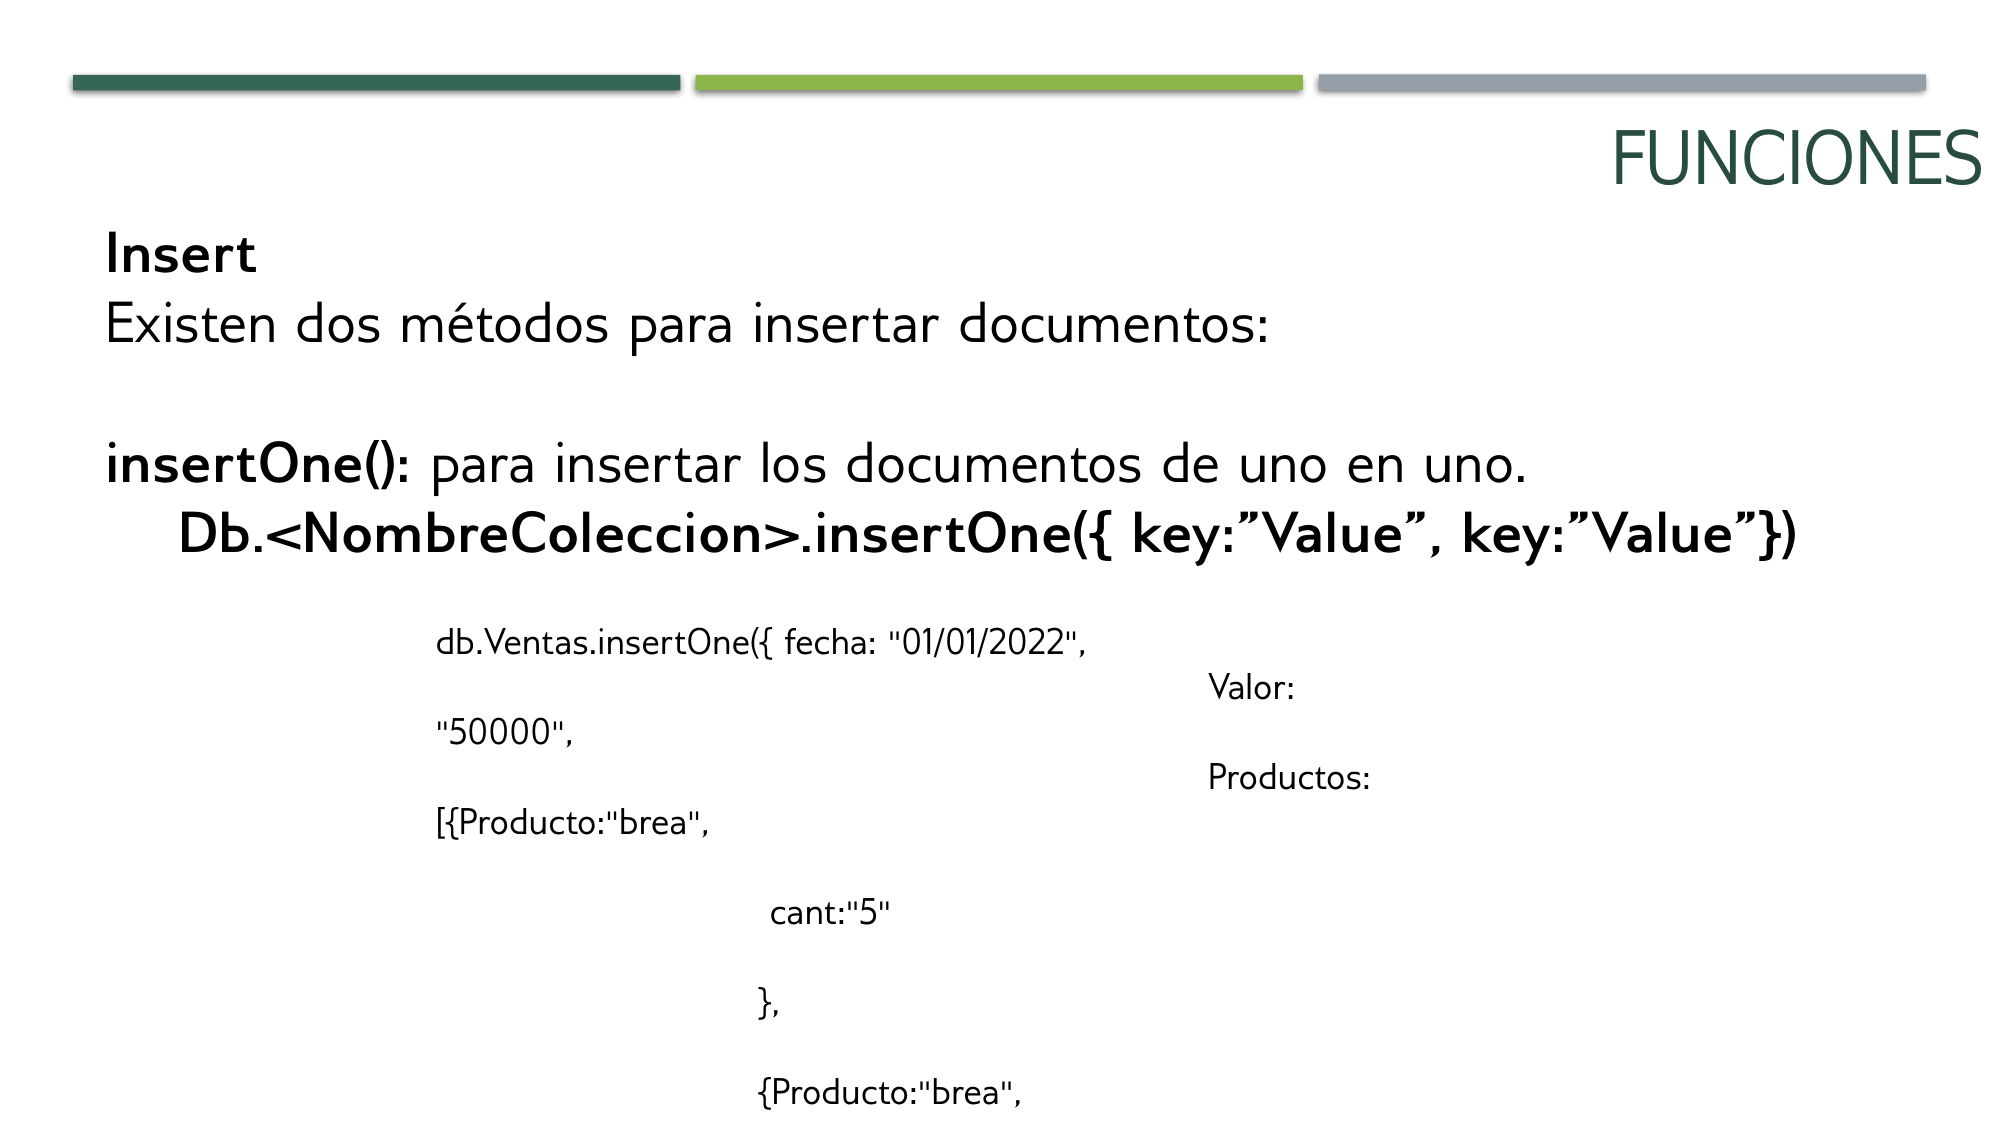

Funciones
Insert
Existen dos métodos para insertar documentos:

insertOne(): para insertar los documentos de uno en uno.
Db.<NombreColeccion>.insertOne({ key:”Value”, key:”Value”})

db.Ventas.insertOne({ fecha: "01/01/2022",
					  Valor: "50000",
					  Productos: [{Producto:"brea",
								   cant:"5"
								  },
								  {Producto:"brea",
								   cant:"5"
								  }
					  ],
					  cliente:{ user:"juan",tel:"3123222290"}
})